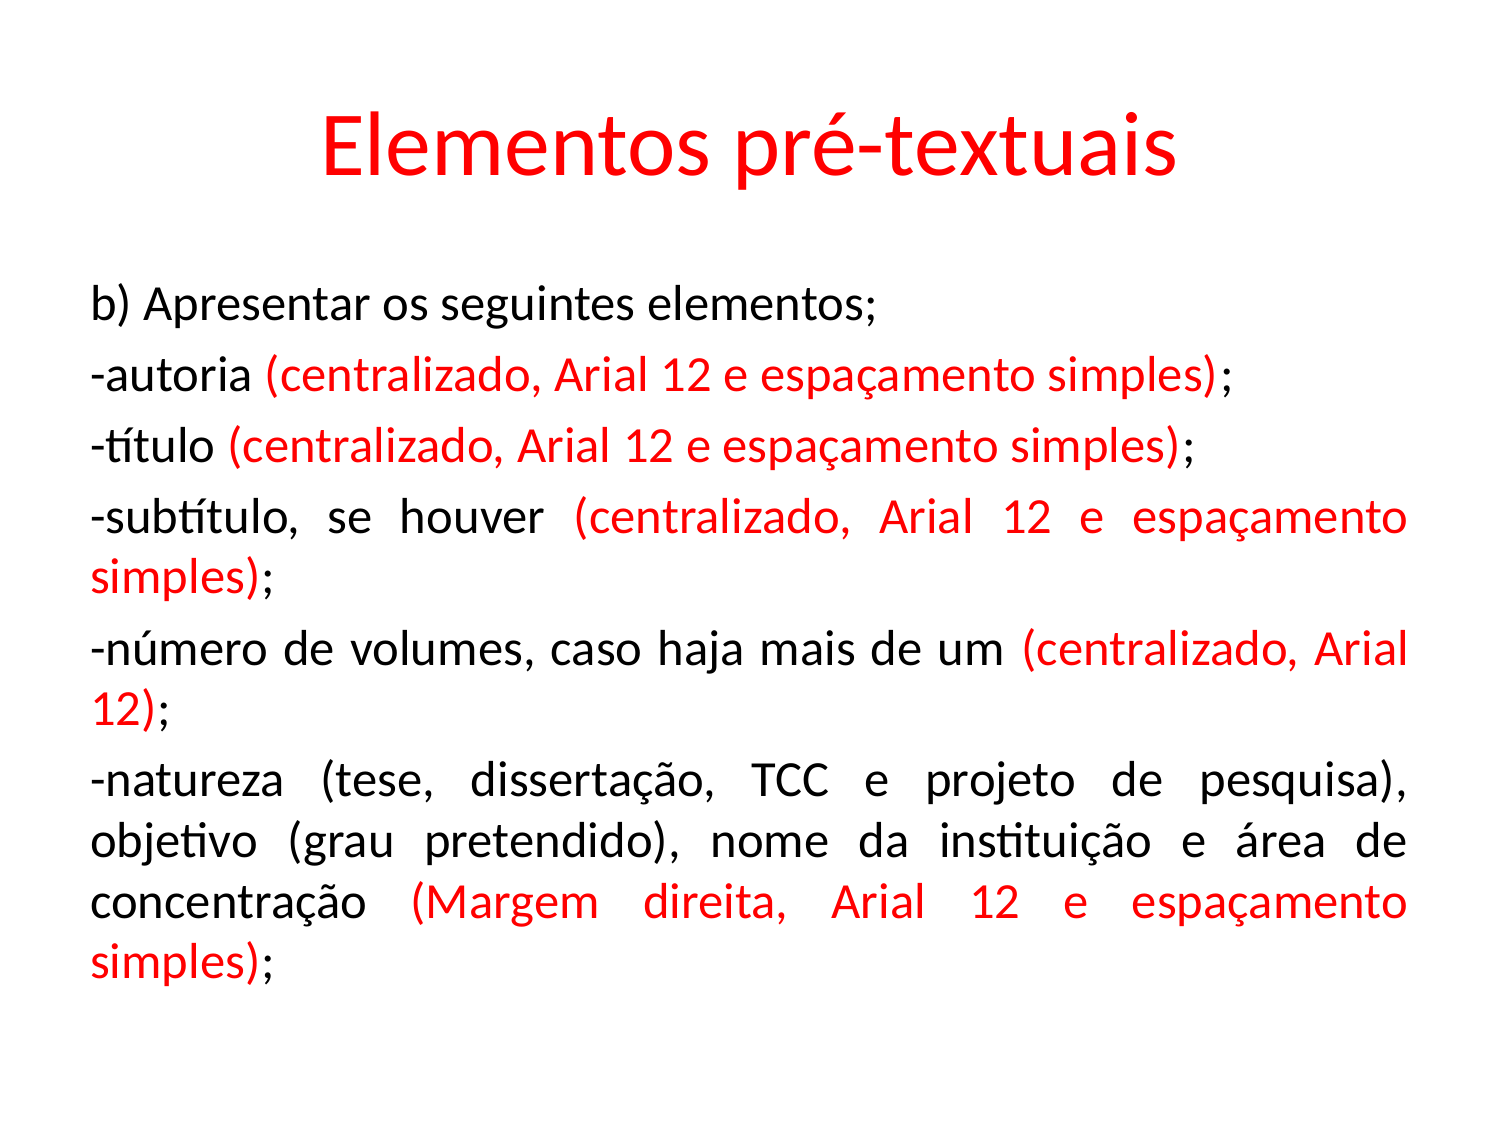

# Elementos pré-textuais
b) Apresentar os seguintes elementos;
-autoria (centralizado, Arial 12 e espaçamento simples);
-título (centralizado, Arial 12 e espaçamento simples);
-subtítulo, se houver (centralizado, Arial 12 e espaçamento simples);
-número de volumes, caso haja mais de um (centralizado, Arial 12);
-natureza (tese, dissertação, TCC e projeto de pesquisa), objetivo (grau pretendido), nome da instituição e área de concentração (Margem direita, Arial 12 e espaçamento simples);